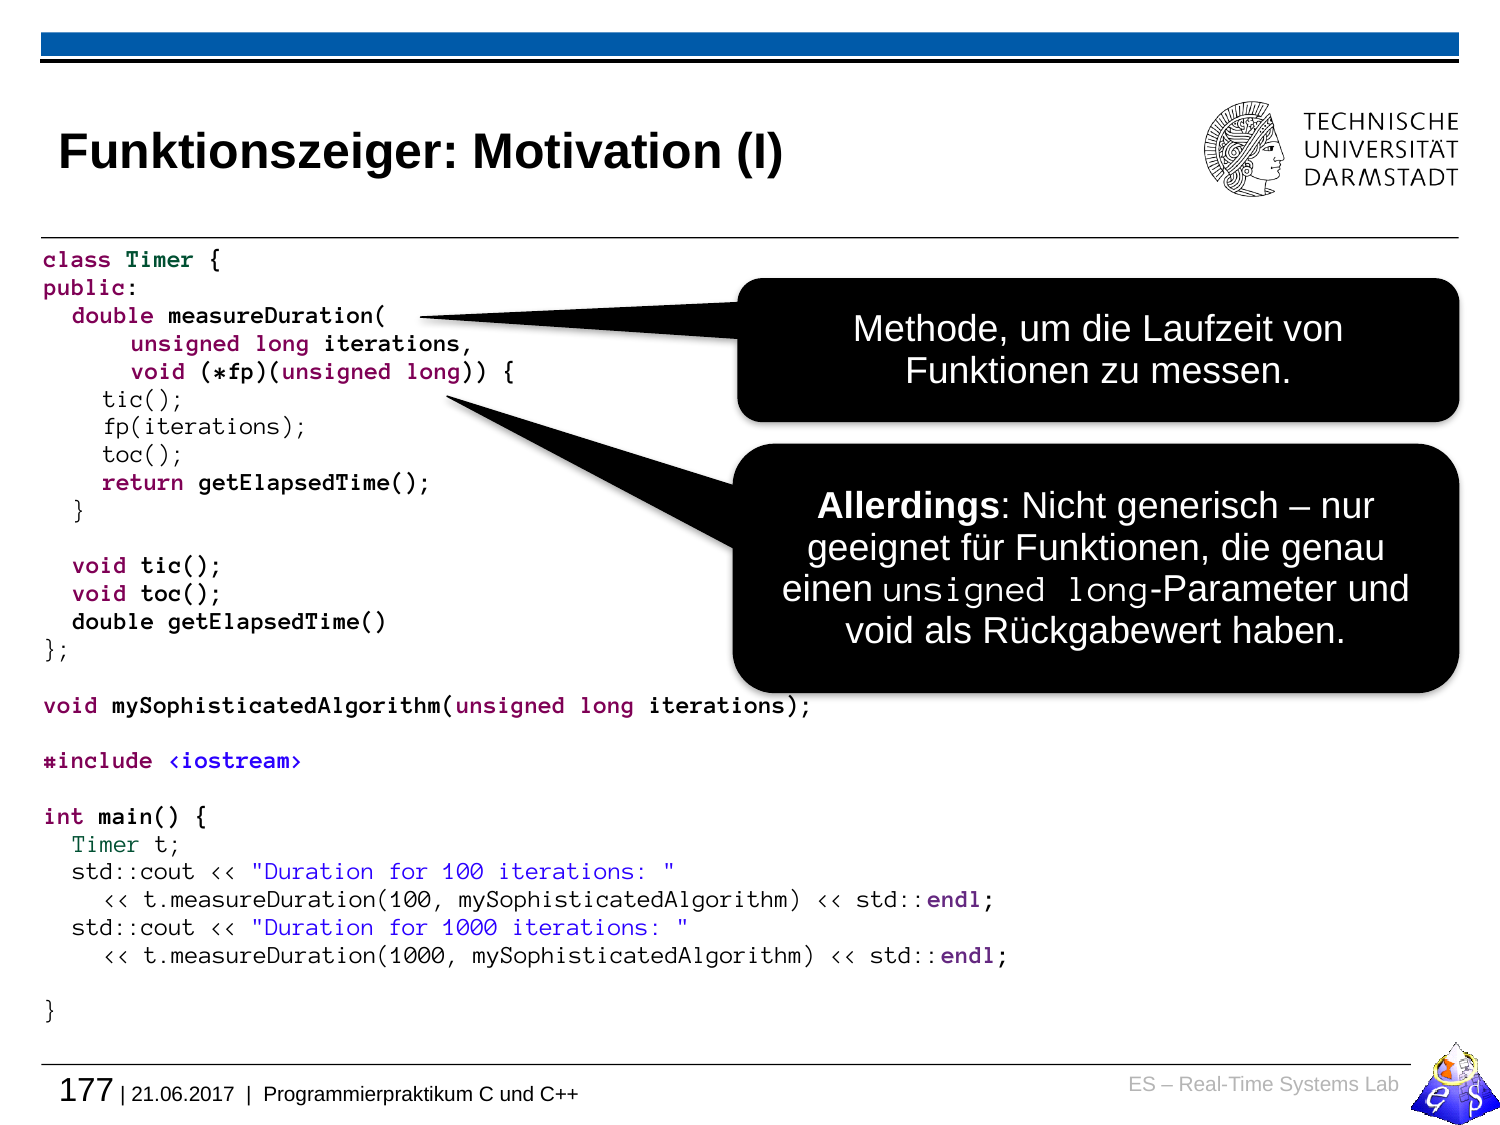

# Funktionszeiger: Motivation (I)
class Timer {
public:
	double measureDuration(
			unsigned long iterations,
			void (*fp)(unsigned long)) {
		tic();
		fp(iterations);
		toc();
		return getElapsedTime();
	}

	void tic();
	void toc();
	double getElapsedTime()
};

void mySophisticatedAlgorithm(unsigned long iterations);

#include <iostream>

int main() {
	Timer t;
	std::cout << "Duration for 100 iterations: "
		<< t.measureDuration(100, mySophisticatedAlgorithm) << std::endl;
	std::cout << "Duration for 1000 iterations: "
		<< t.measureDuration(1000, mySophisticatedAlgorithm) << std::endl;

}

Methode, um die Laufzeit von Funktionen zu messen.
Allerdings: Nicht generisch – nur geeignet für Funktionen, die genau einen unsigned long-Parameter und void als Rückgabewert haben.